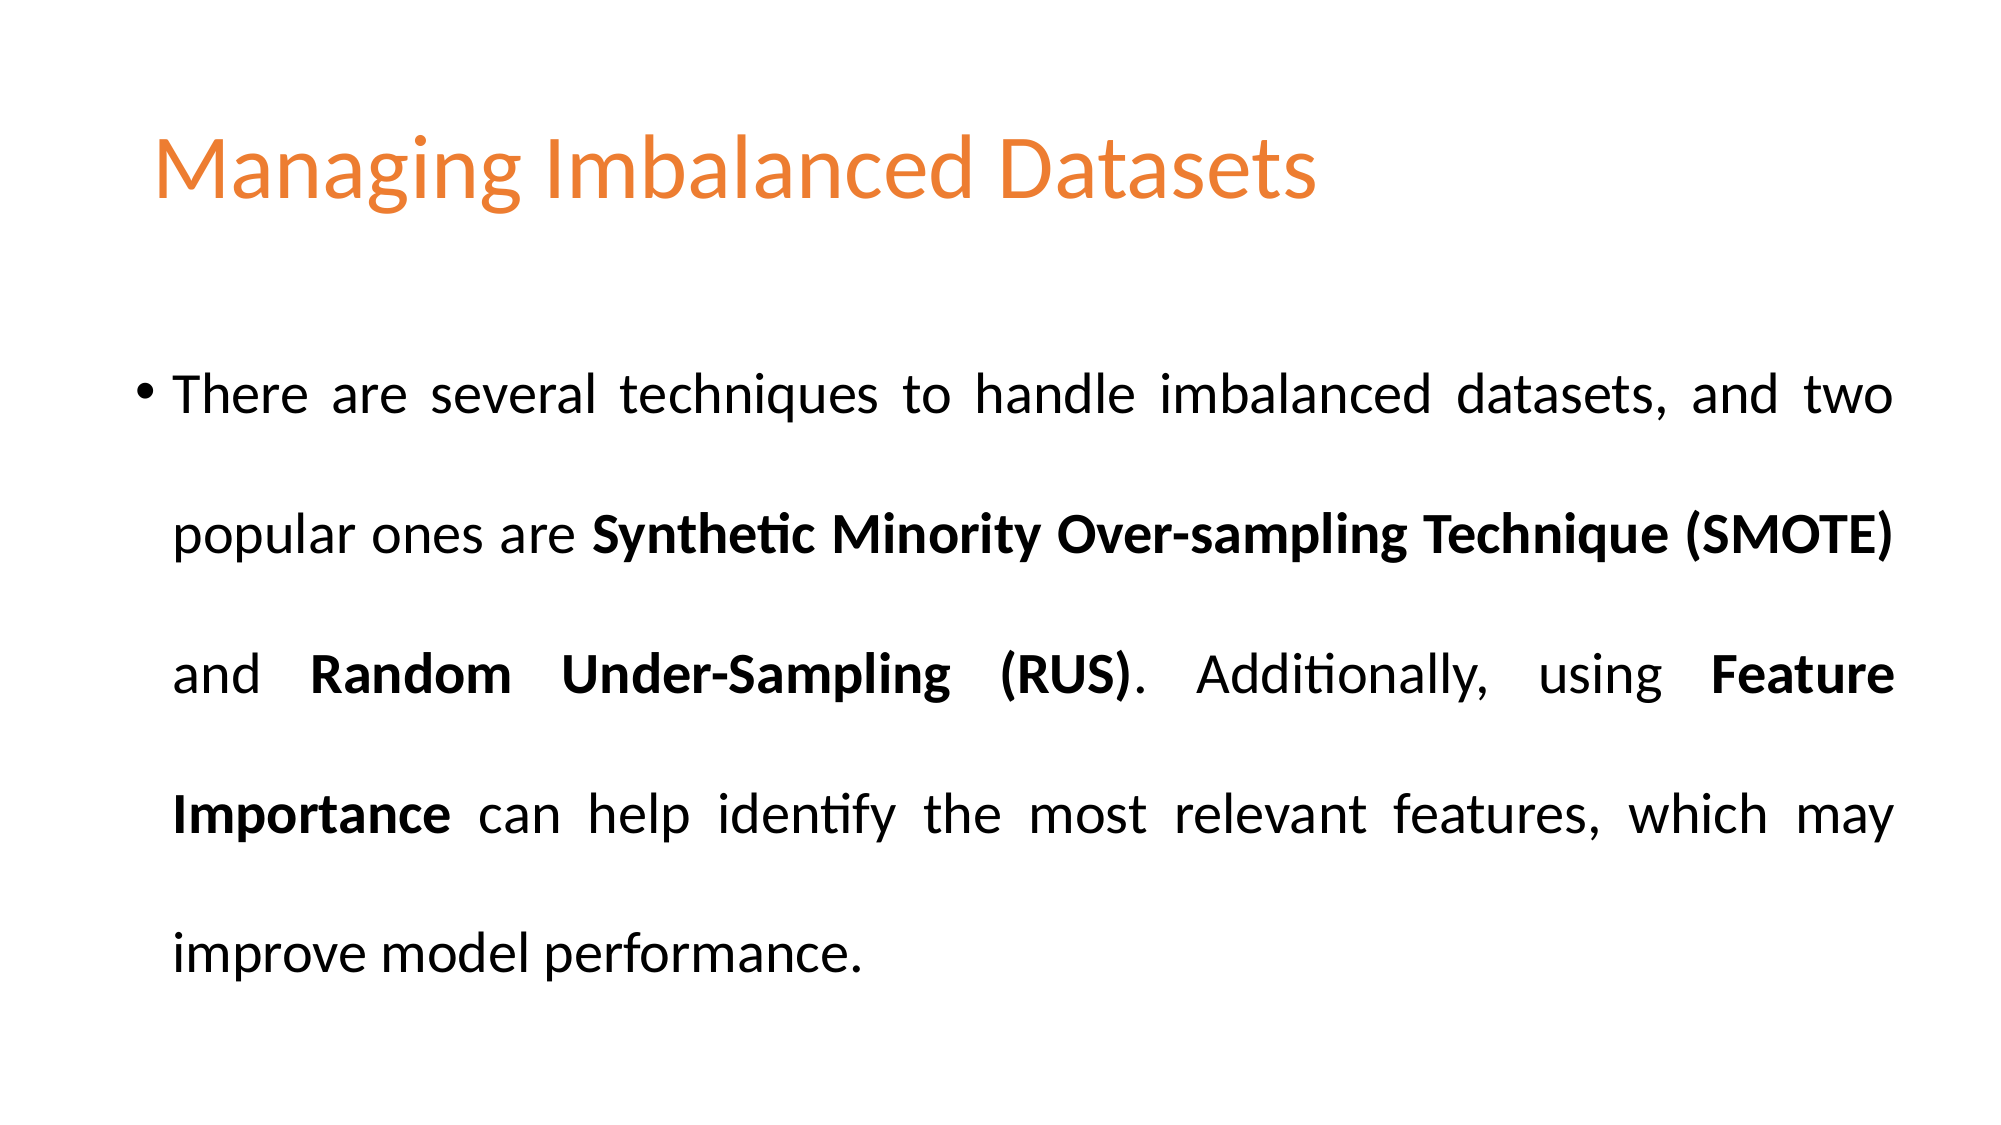

# Managing Imbalanced Datasets
There are several techniques to handle imbalanced datasets, and two popular ones are Synthetic Minority Over-sampling Technique (SMOTE) and Random Under-Sampling (RUS). Additionally, using Feature Importance can help identify the most relevant features, which may improve model performance.